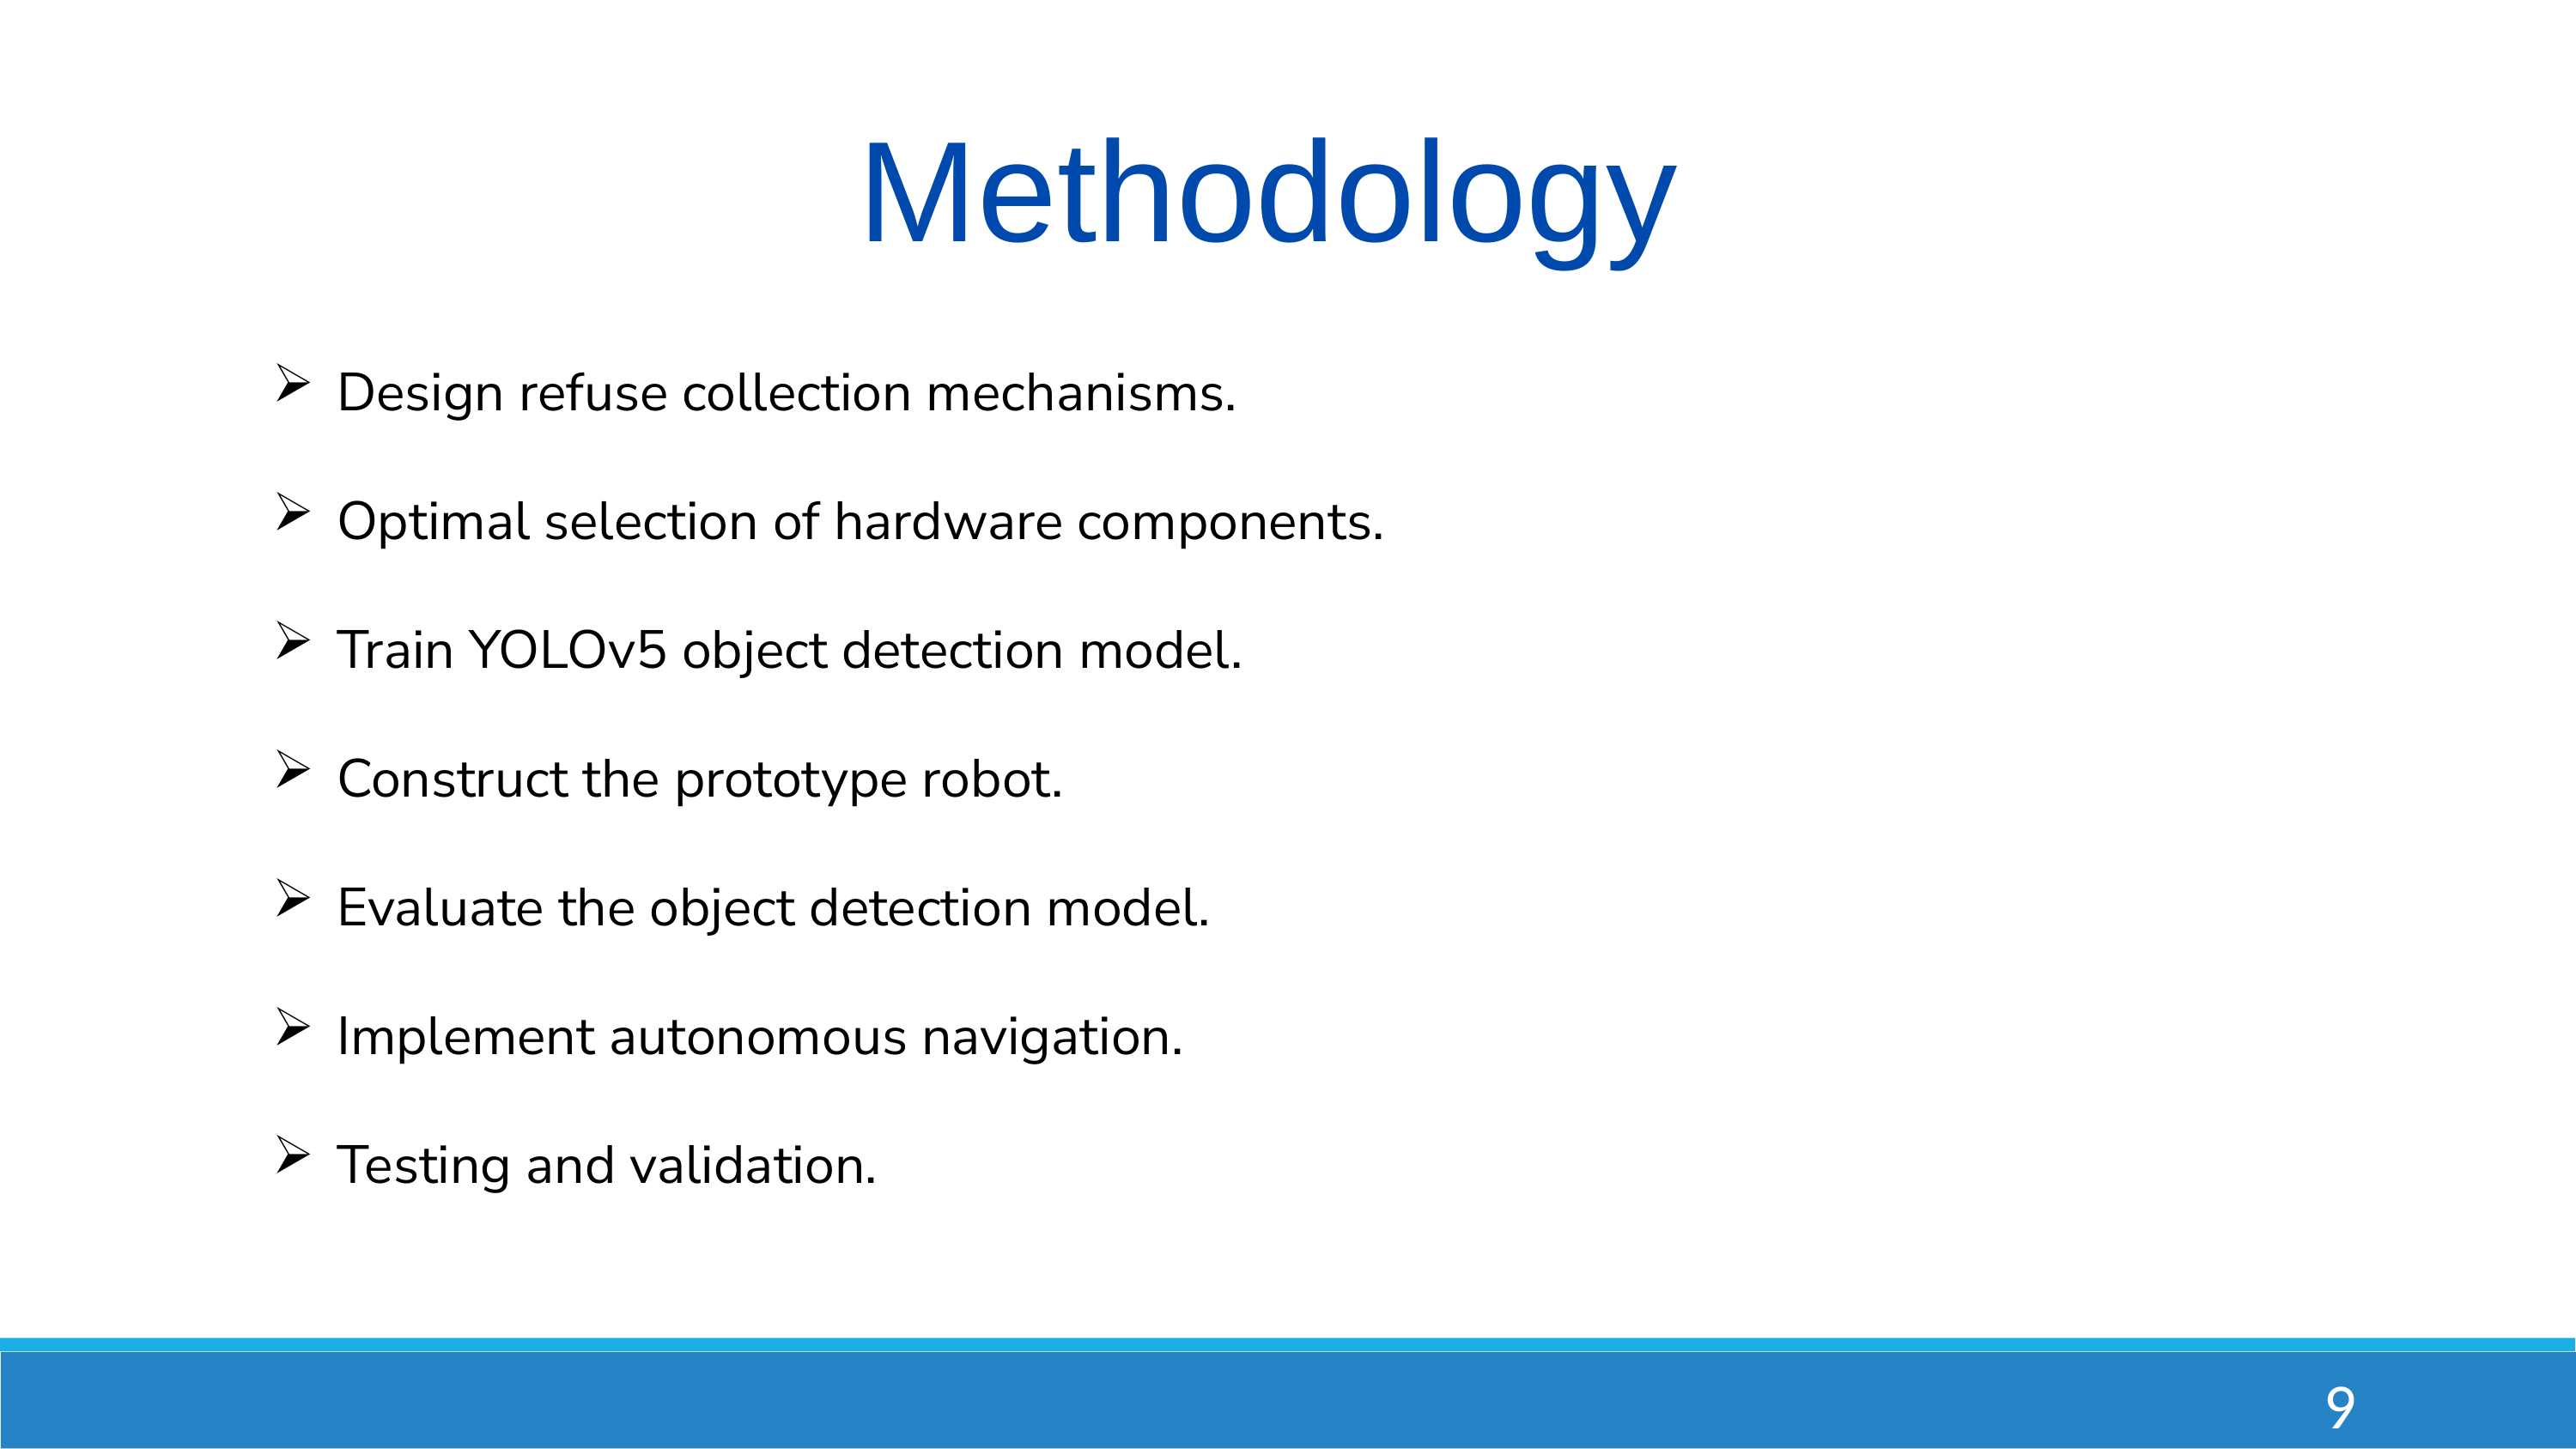

Methodology
Design refuse collection mechanisms.
Optimal selection of hardware components.
Train YOLOv5 object detection model.
Construct the prototype robot.
Evaluate the object detection model.
Implement autonomous navigation.
Testing and validation.
9